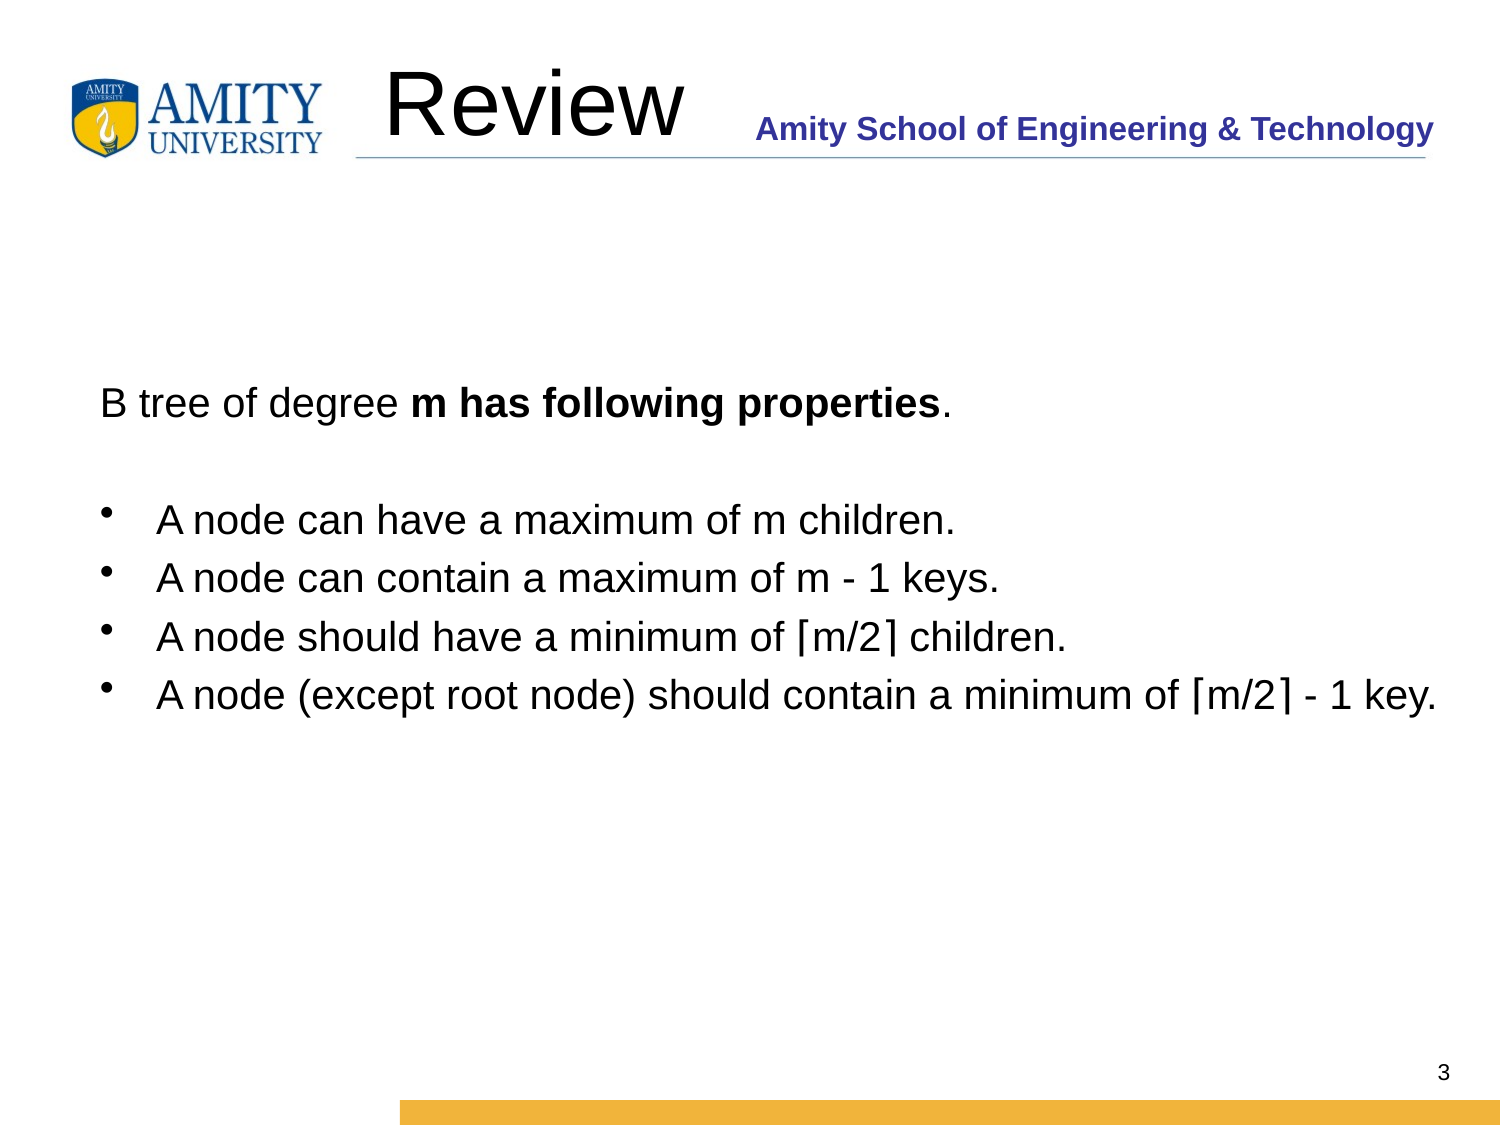

# Review
B tree of degree m has following properties.

A node can have a maximum of m children.
A node can contain a maximum of m - 1 keys.
A node should have a minimum of ⌈m/2⌉ children.
A node (except root node) should contain a minimum of ⌈m/2⌉ - 1 key.

3